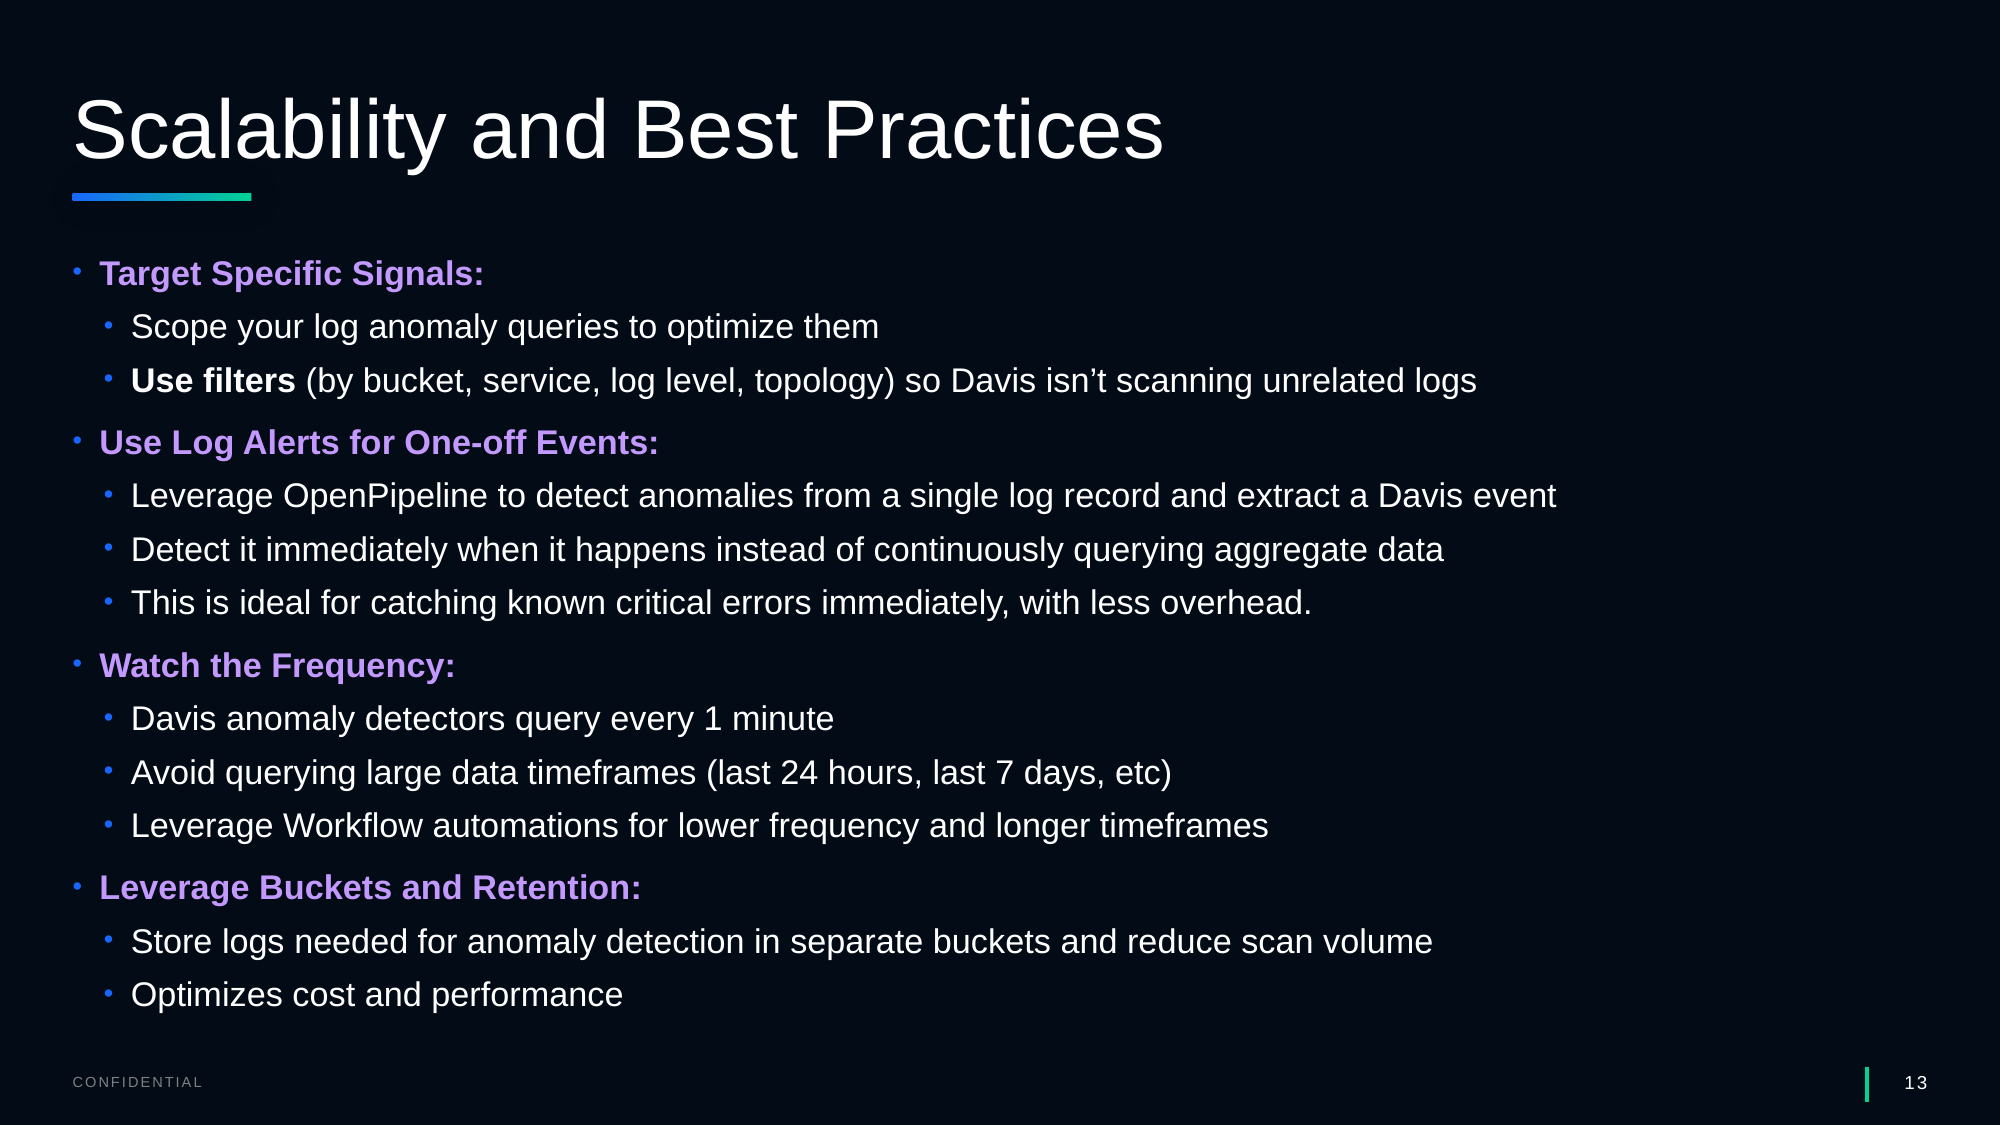

# Scalability and Best Practices
Target Specific Signals:
Scope your log anomaly queries to optimize them
Use filters (by bucket, service, log level, topology) so Davis isn’t scanning unrelated logs
Use Log Alerts for One-off Events:
Leverage OpenPipeline to detect anomalies from a single log record and extract a Davis event
Detect it immediately when it happens instead of continuously querying aggregate data
This is ideal for catching known critical errors immediately, with less overhead.
Watch the Frequency:
Davis anomaly detectors query every 1 minute
Avoid querying large data timeframes (last 24 hours, last 7 days, etc)
Leverage Workflow automations for lower frequency and longer timeframes
Leverage Buckets and Retention:
Store logs needed for anomaly detection in separate buckets and reduce scan volume
Optimizes cost and performance
CONFIDENTIAL
13